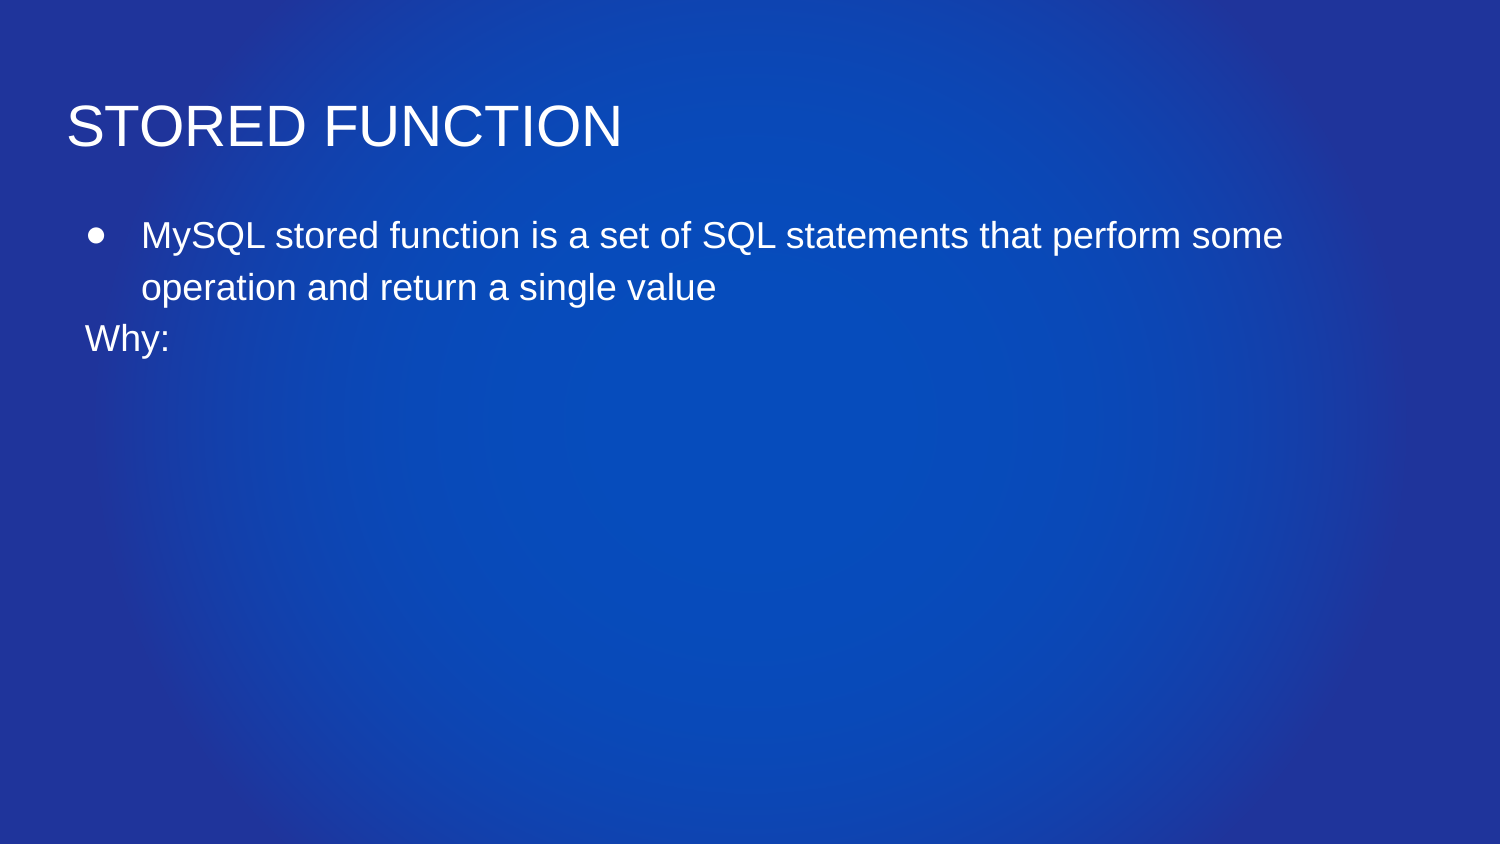

# STORED FUNCTION
MySQL stored function is a set of SQL statements that perform some operation and return a single value
Why: